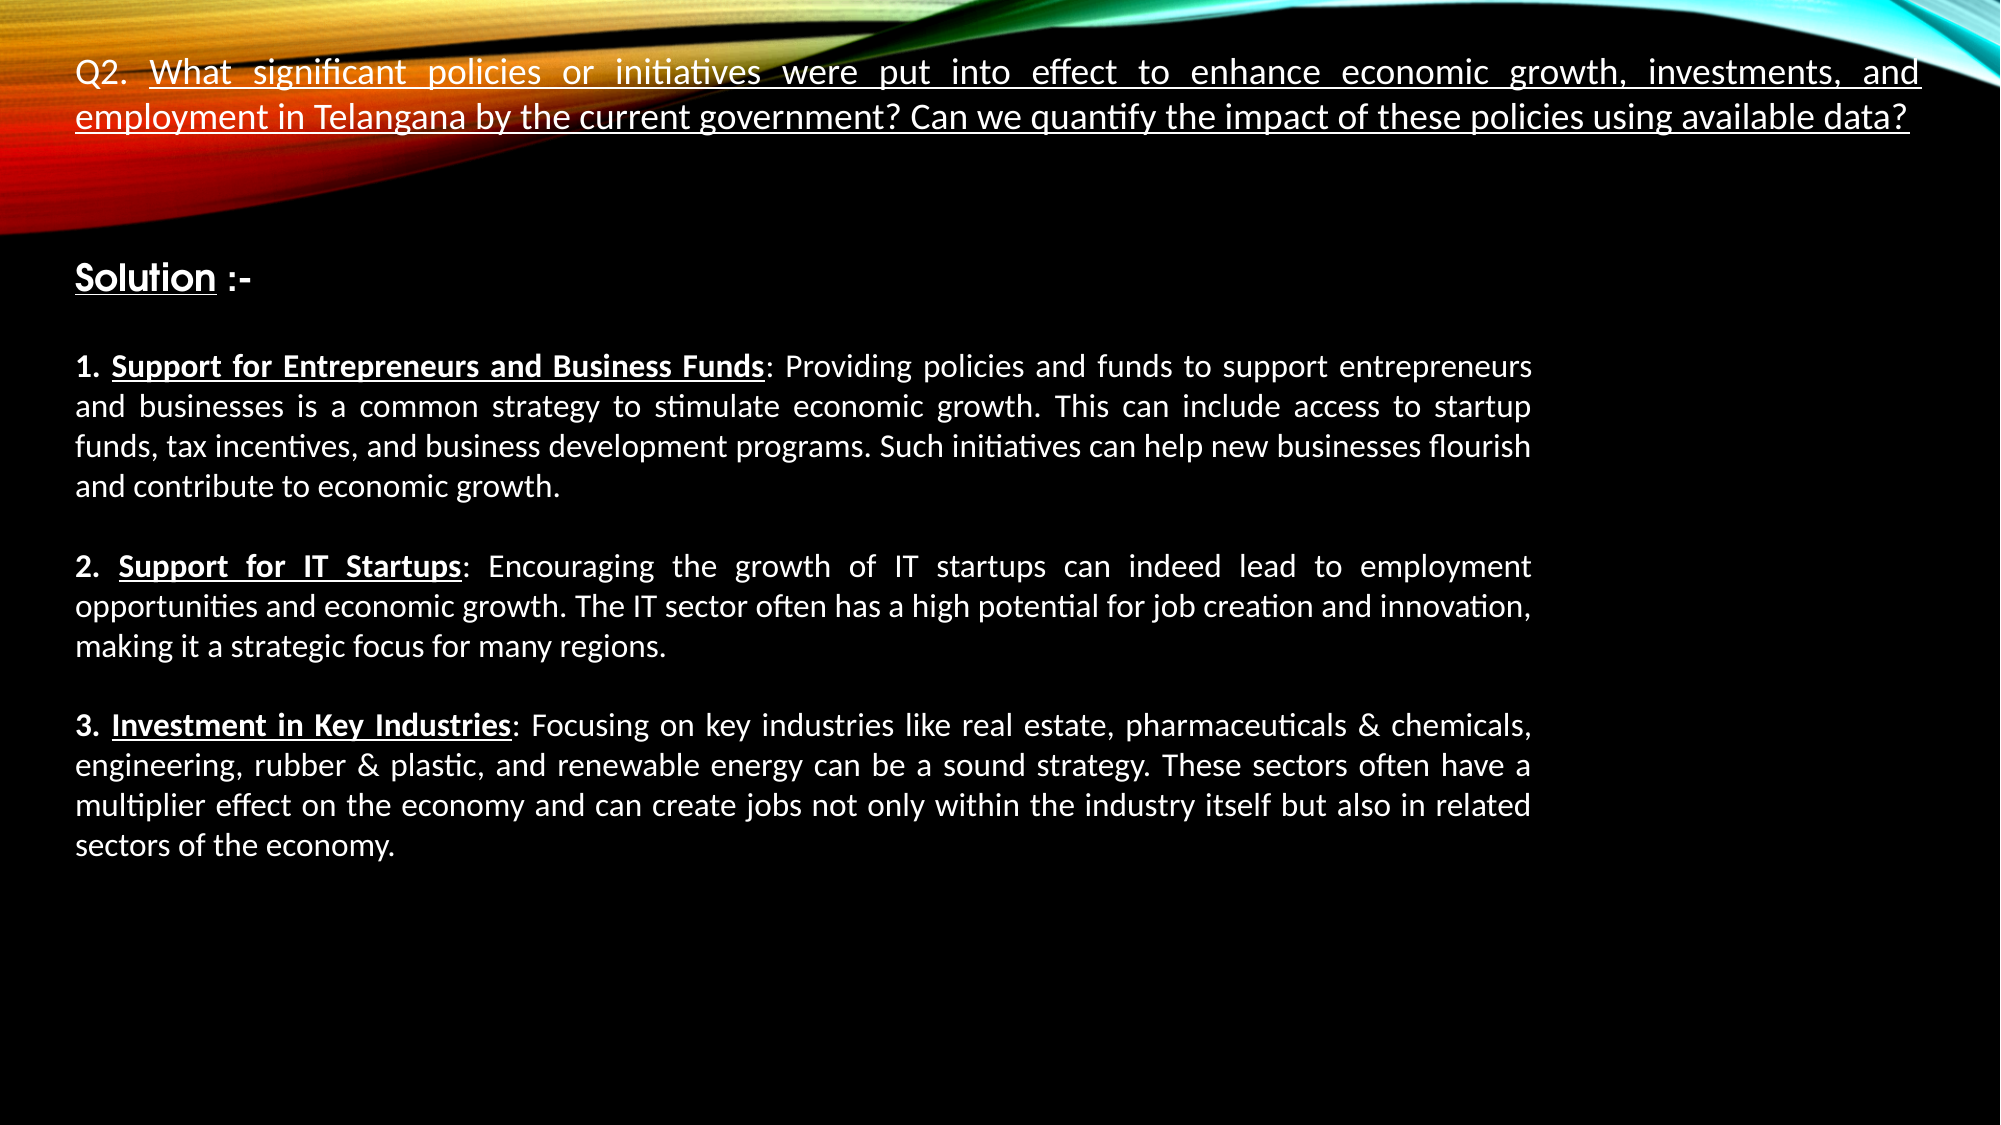

Q2. What significant policies or initiatives were put into effect to enhance economic growth, investments, and employment in Telangana by the current government? Can we quantify the impact of these policies using available data?
Solution :-

 Support for Entrepreneurs and Business Funds: Providing policies and funds to support entrepreneurs and businesses is a common strategy to stimulate economic growth. This can include access to startup funds, tax incentives, and business development programs. Such initiatives can help new businesses flourish and contribute to economic growth.

2. Support for IT Startups: Encouraging the growth of IT startups can indeed lead to employment opportunities and economic growth. The IT sector often has a high potential for job creation and innovation, making it a strategic focus for many regions.

3. Investment in Key Industries: Focusing on key industries like real estate, pharmaceuticals & chemicals, engineering, rubber & plastic, and renewable energy can be a sound strategy. These sectors often have a multiplier effect on the economy and can create jobs not only within the industry itself but also in related sectors of the economy.